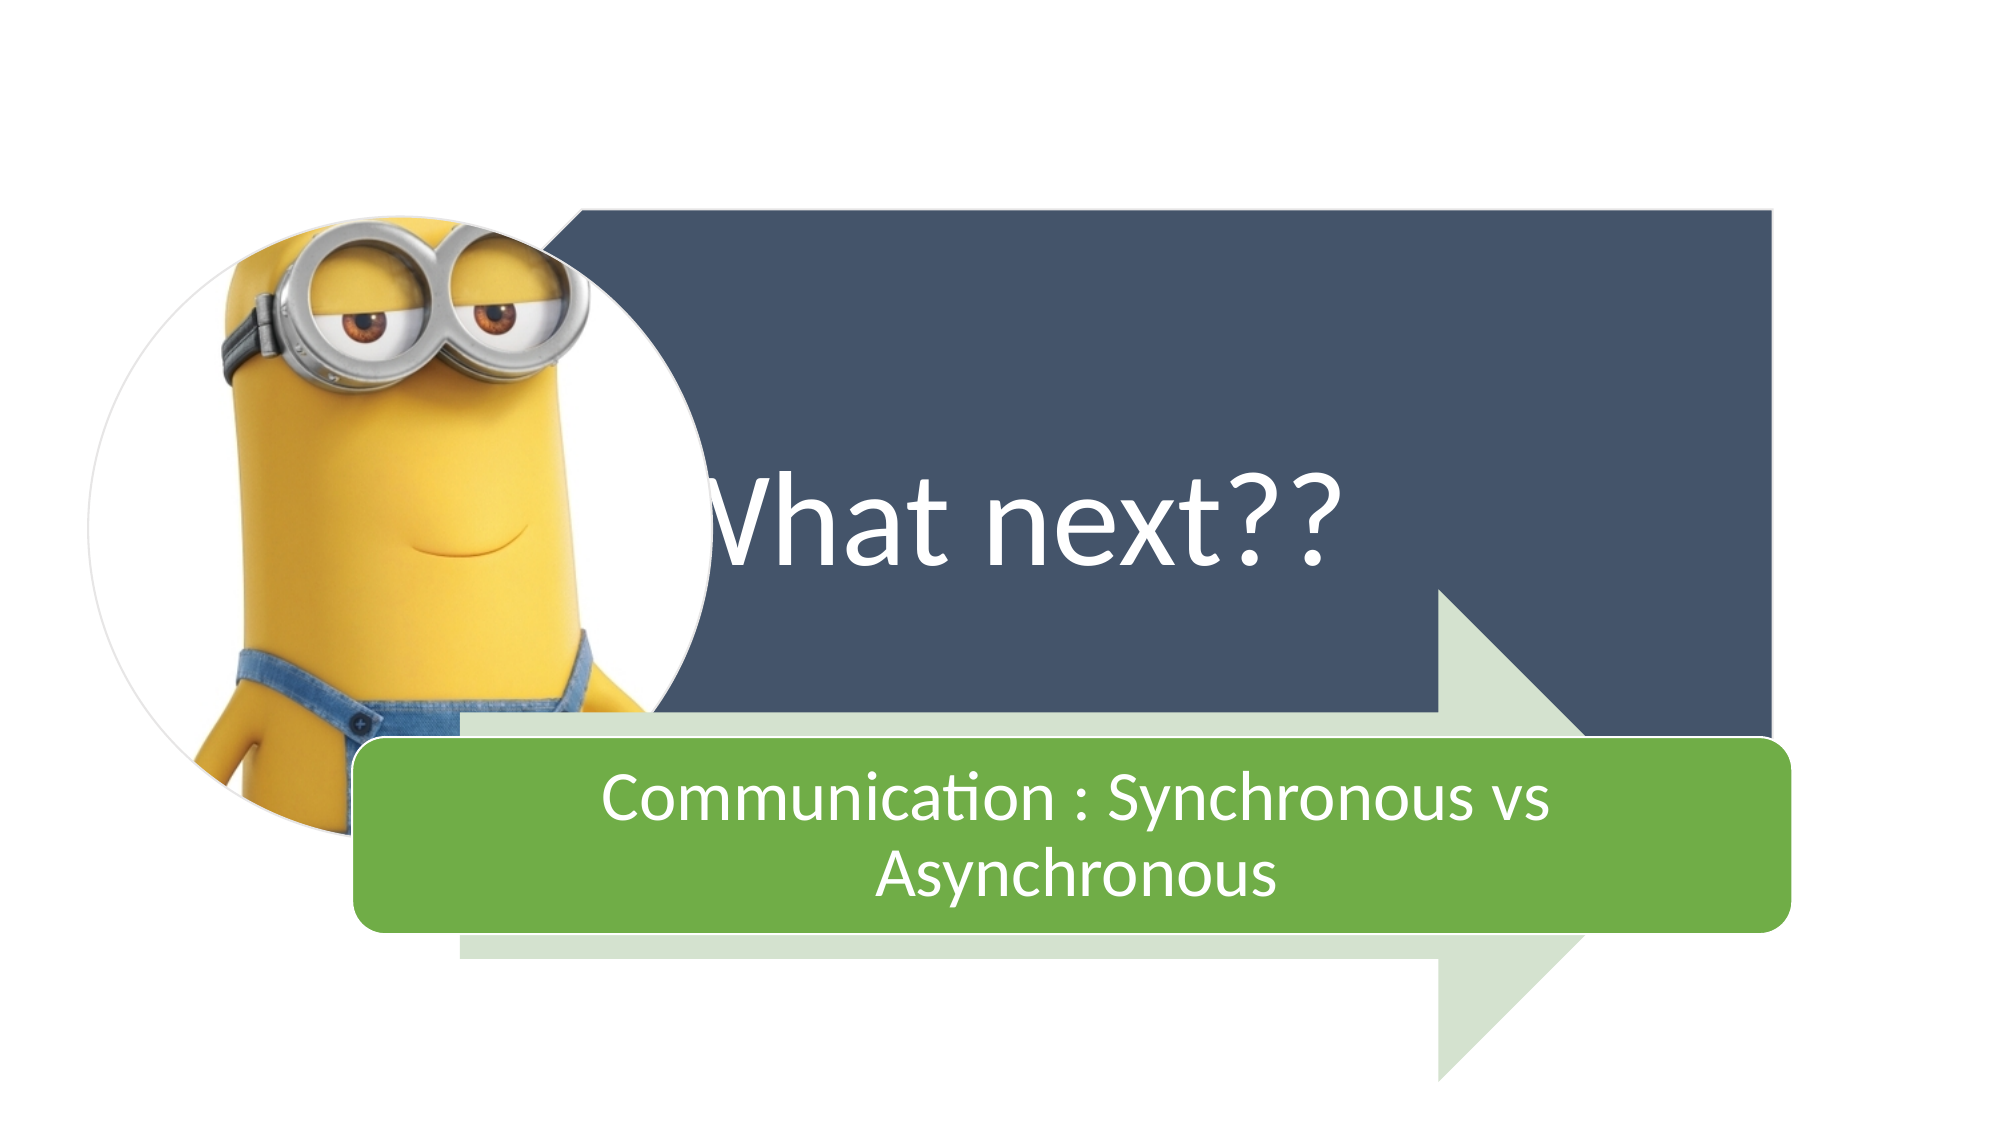

What next??
Communication : Synchronous vs Asynchronous